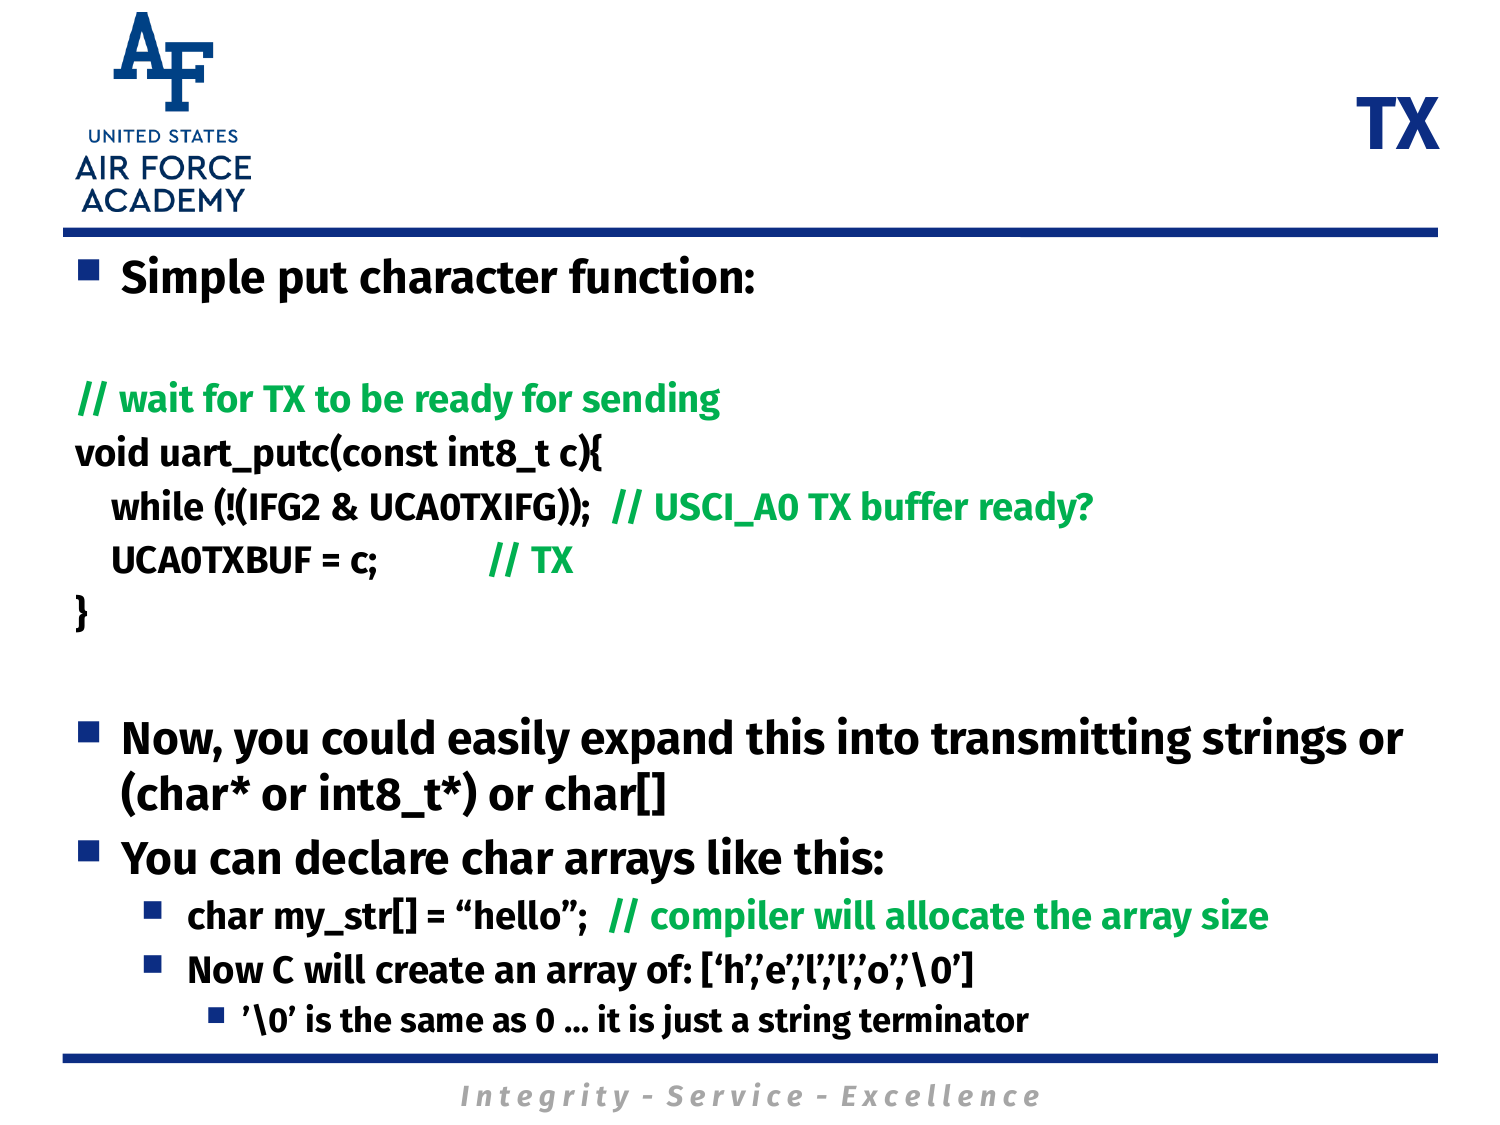

# TX
Simple put character function:

// wait for TX to be ready for sending
void uart_putc(const int8_t c){
    while (!(IFG2 & UCA0TXIFG));  // USCI_A0 TX buffer ready?
    UCA0TXBUF = c;            // TX
}

Now, you could easily expand this into transmitting strings or (char* or int8_t*) or char[]
You can declare char arrays like this:
char my_str[] = “hello”;  // compiler will allocate the array size
Now C will create an array of: [‘h’,’e’,’l’,’l’,’o’,’\0’]
’\0’ is the same as 0 … it is just a string terminator